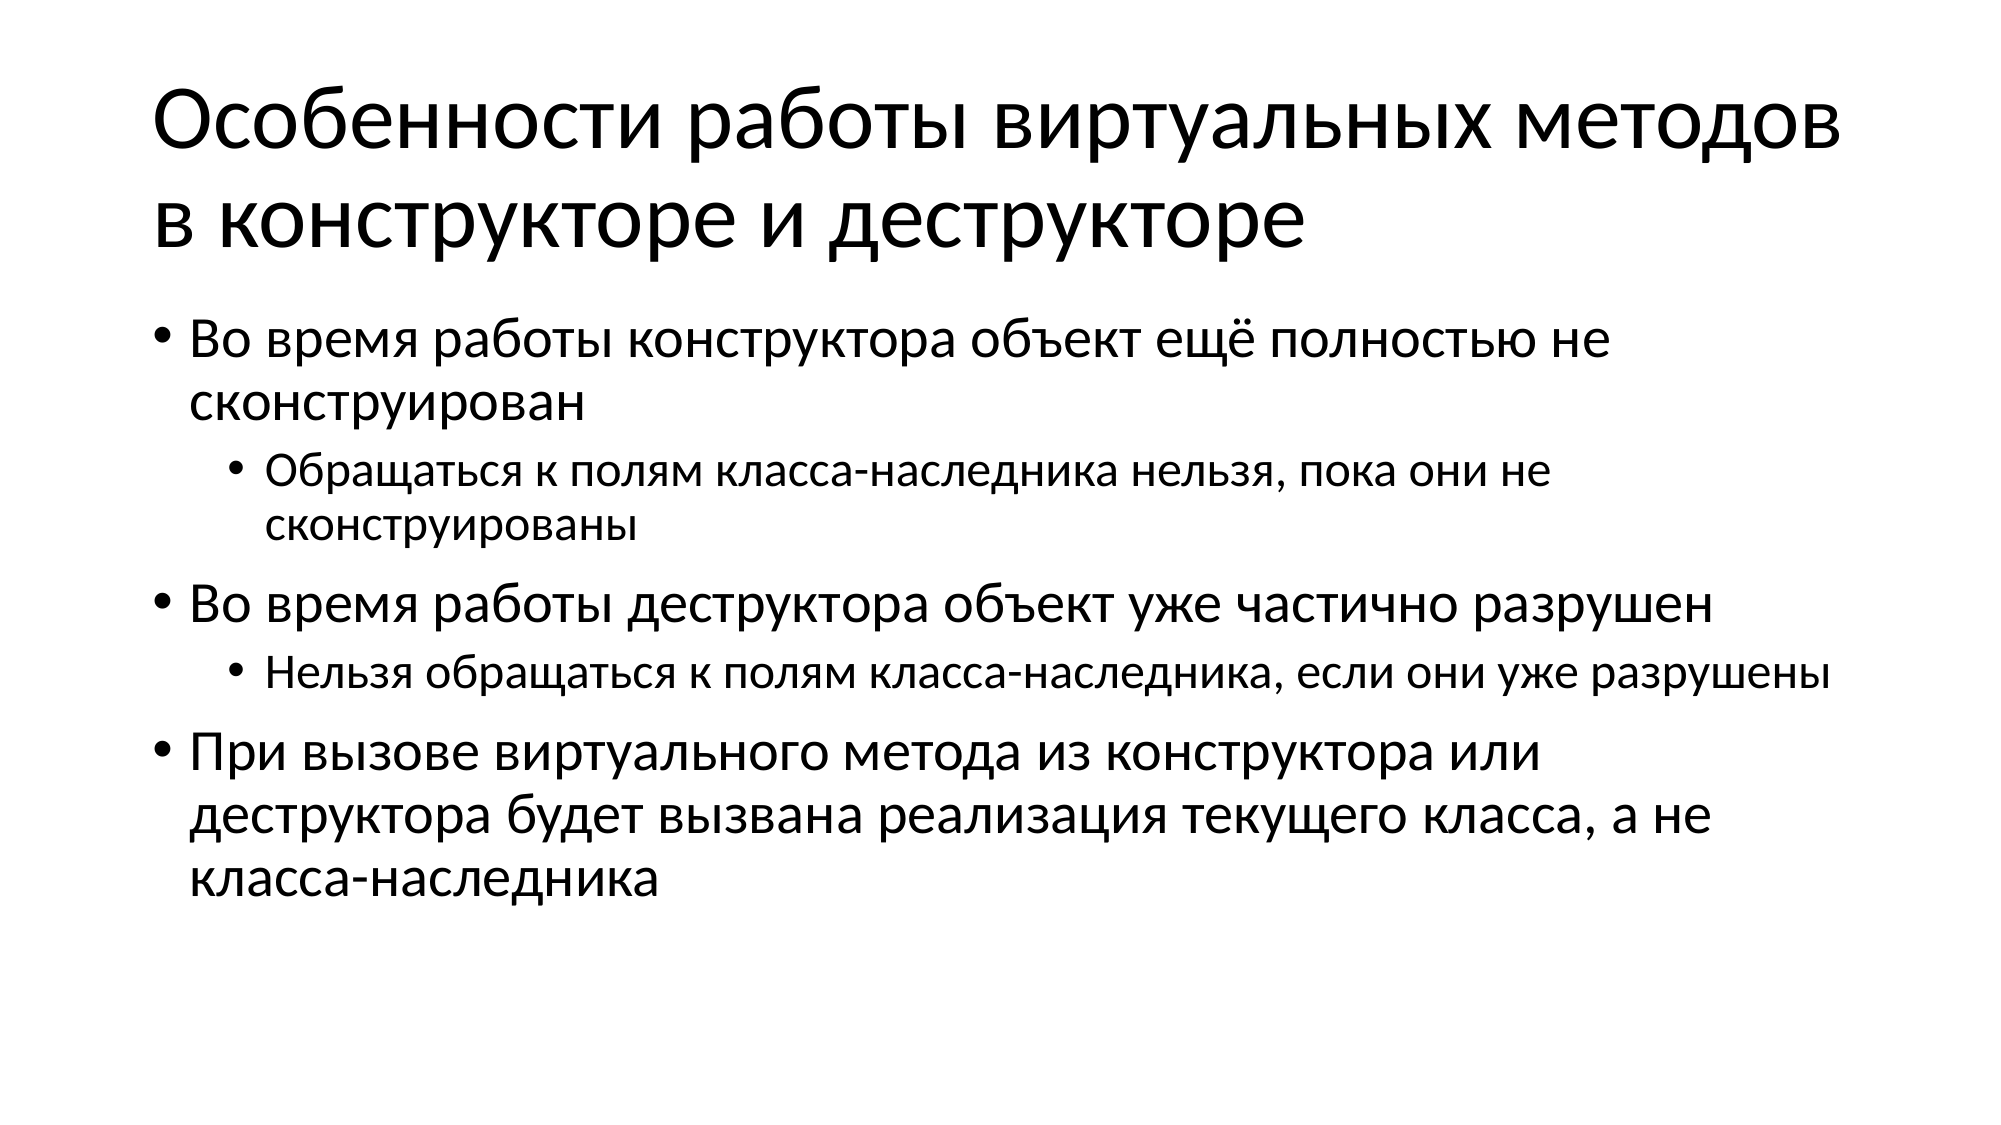

# Особенности работы виртуальных методов в конструкторе и деструкторе
Во время работы конструктора объект ещё полностью не сконструирован
Обращаться к полям класса-наследника нельзя, пока они не сконструированы
Во время работы деструктора объект уже частично разрушен
Нельзя обращаться к полям класса-наследника, если они уже разрушены
При вызове виртуального метода из конструктора или деструктора будет вызвана реализация текущего класса, а не класса-наследника